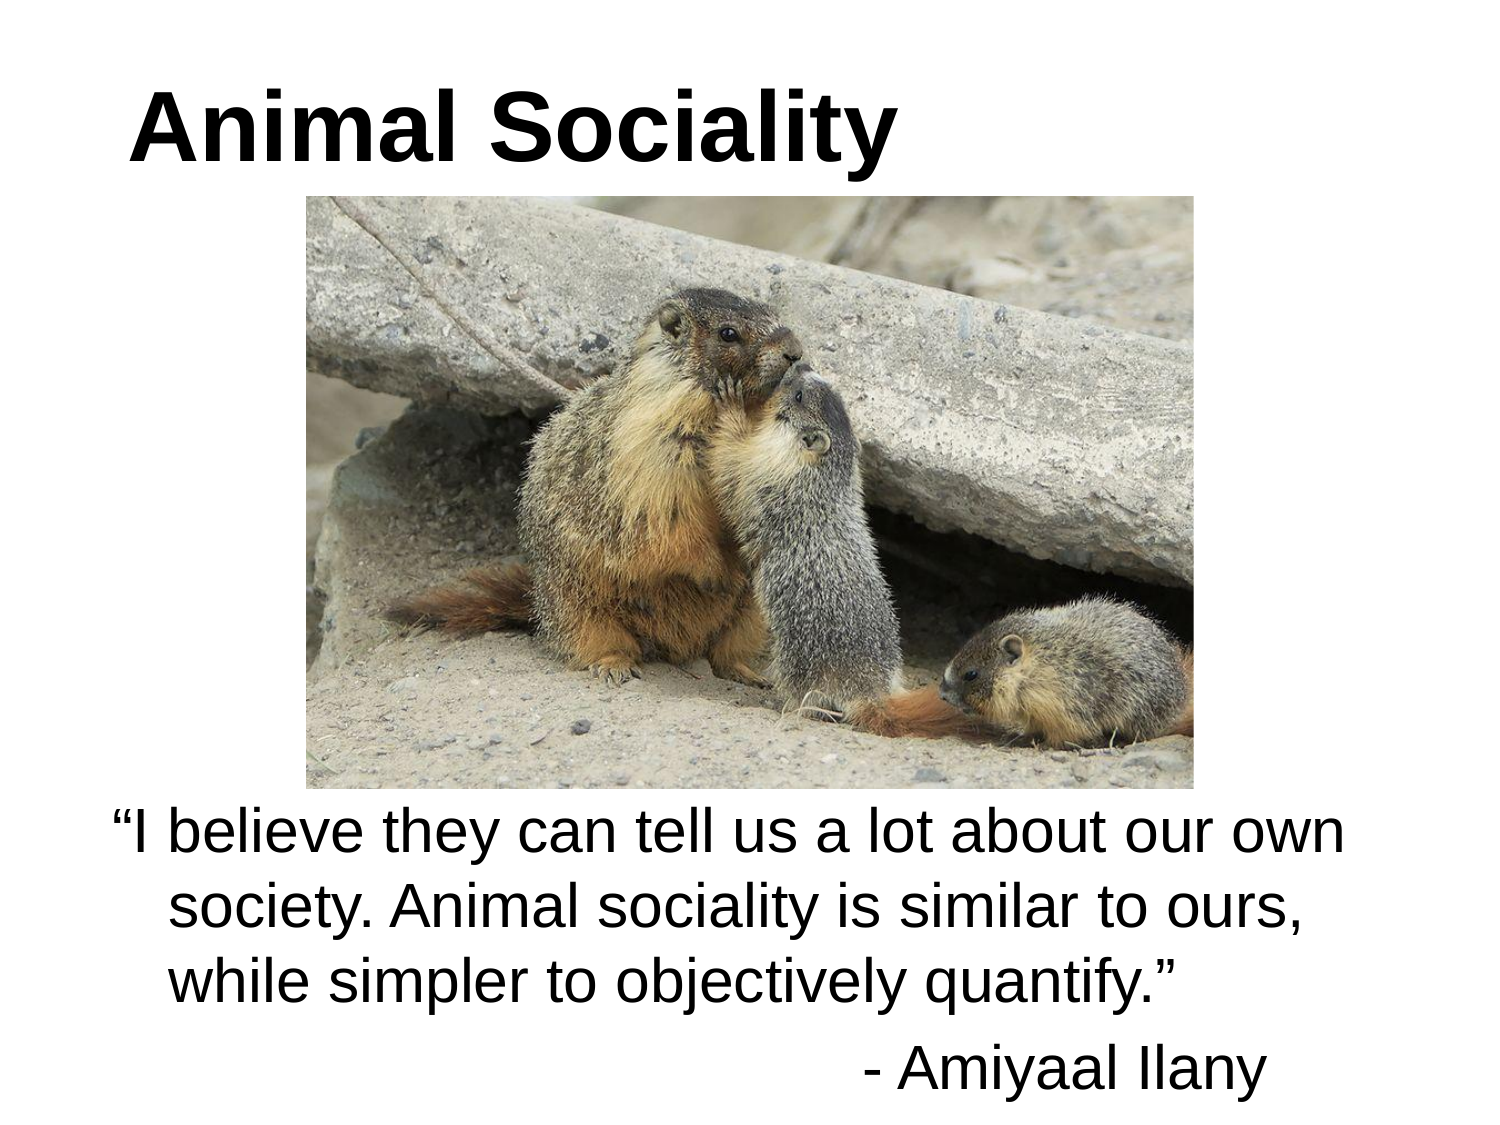

# Animal Sociality

“I believe they can tell us a lot about our own society. Animal sociality is similar to ours, while simpler to objectively quantify.”
- Amiyaal Ilany